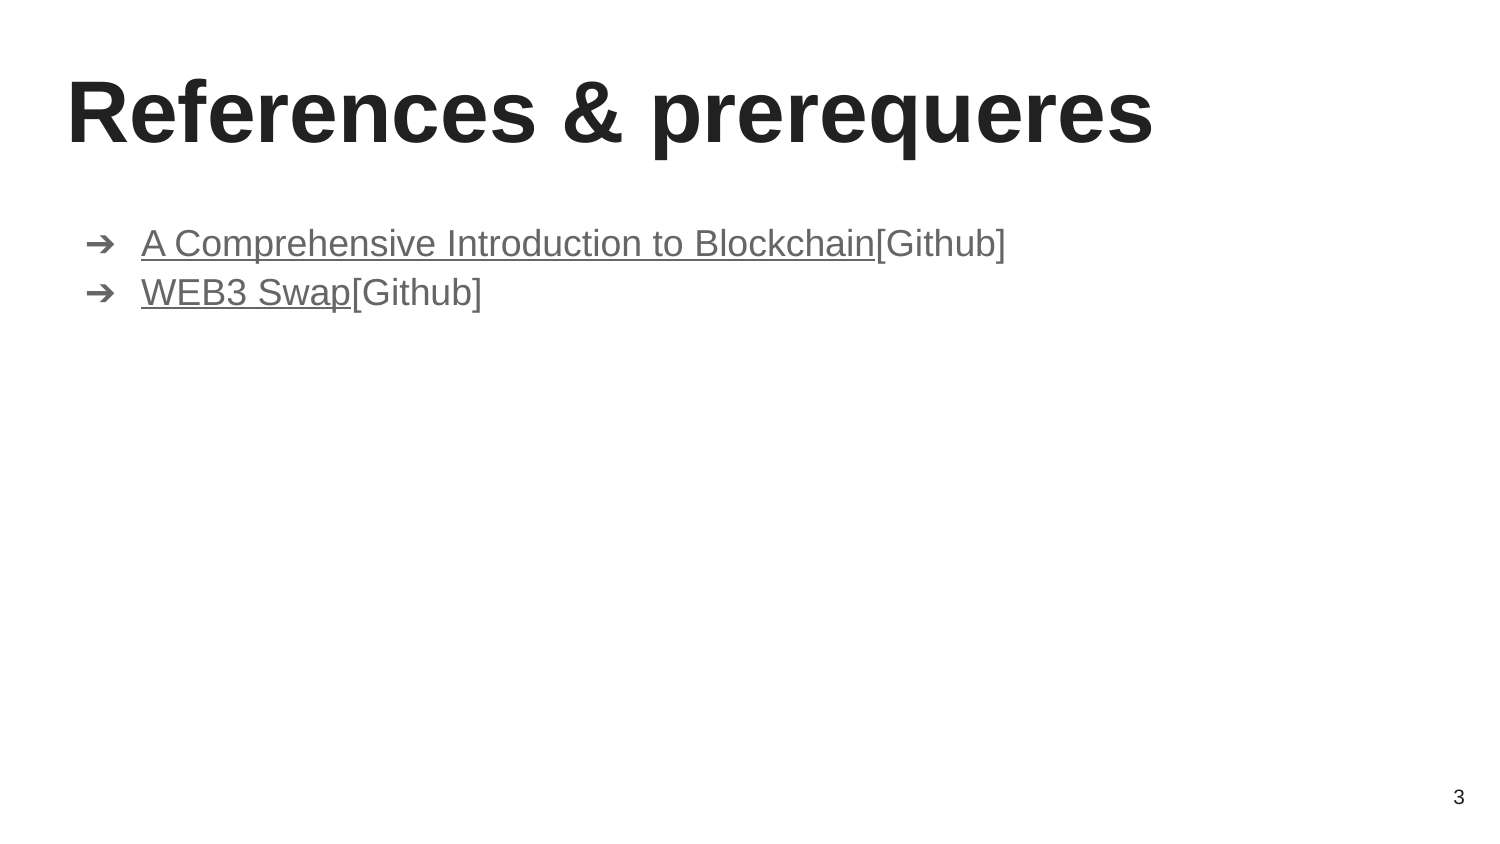

# References & prerequeres
A Comprehensive Introduction to Blockchain[Github]
WEB3 Swap[Github]
3